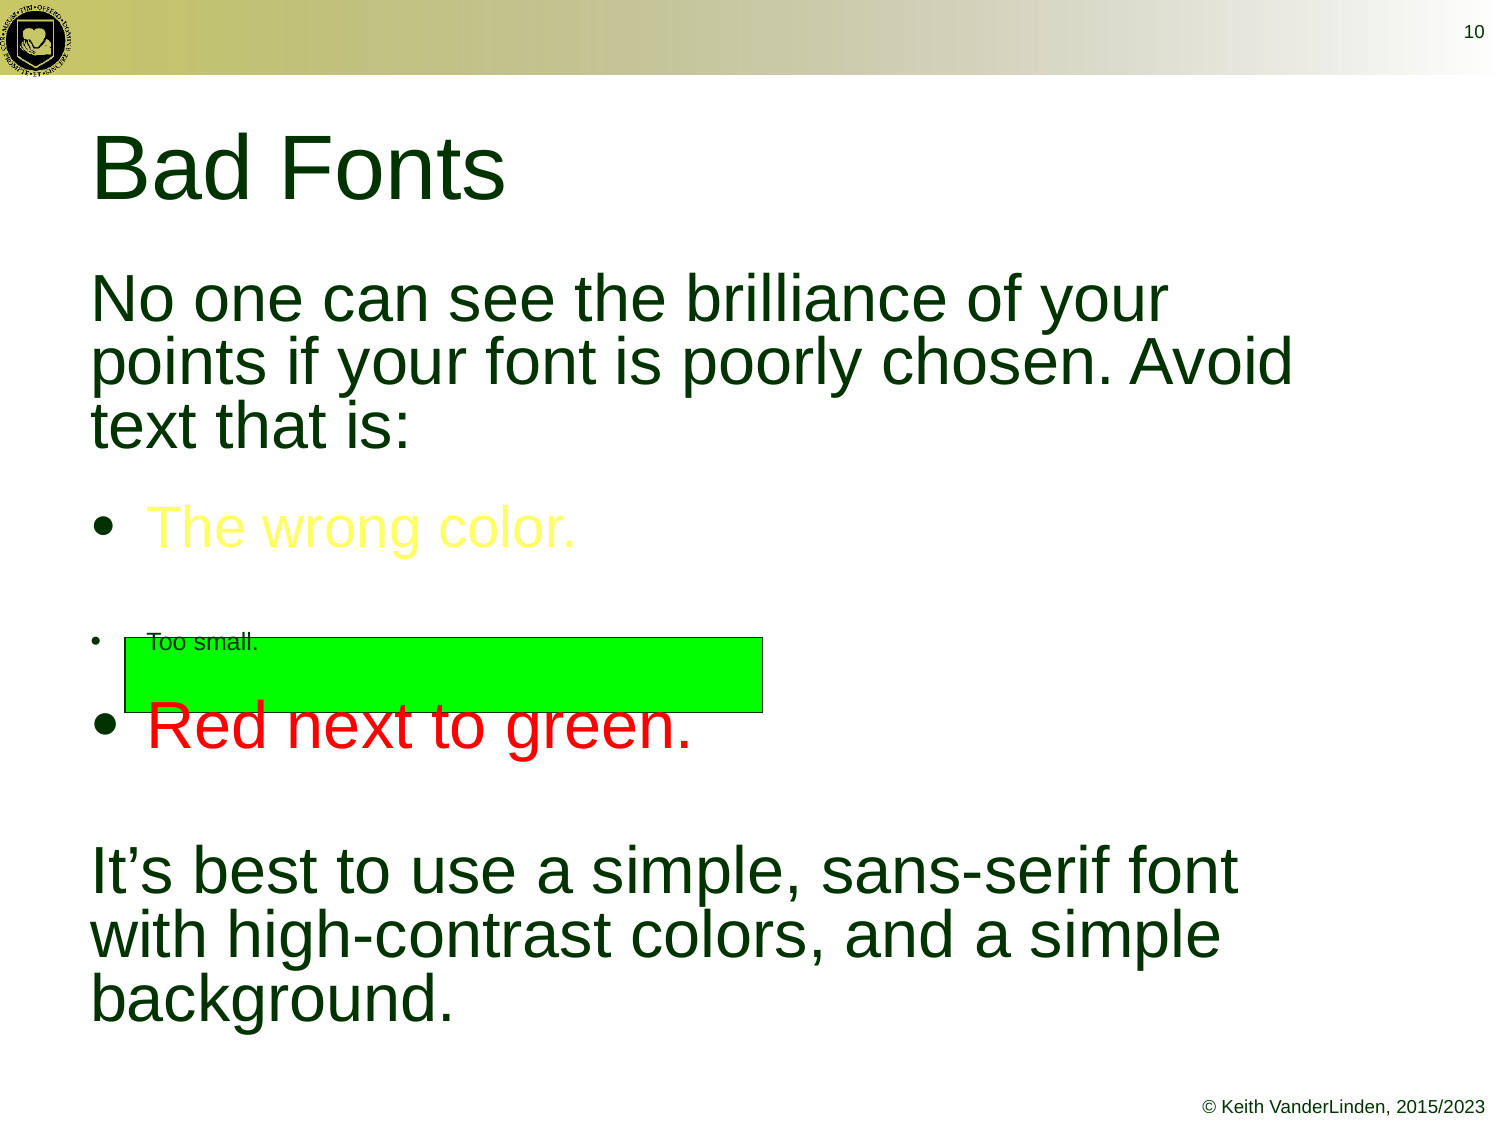

10
# Bad Fonts
No one can see the brilliance of your points if your font is poorly chosen. Avoid text that is:

The wrong color.

Too small.

Red next to green.

It’s best to use a simple, sans-serif font with high-contrast colors, and a simple background.